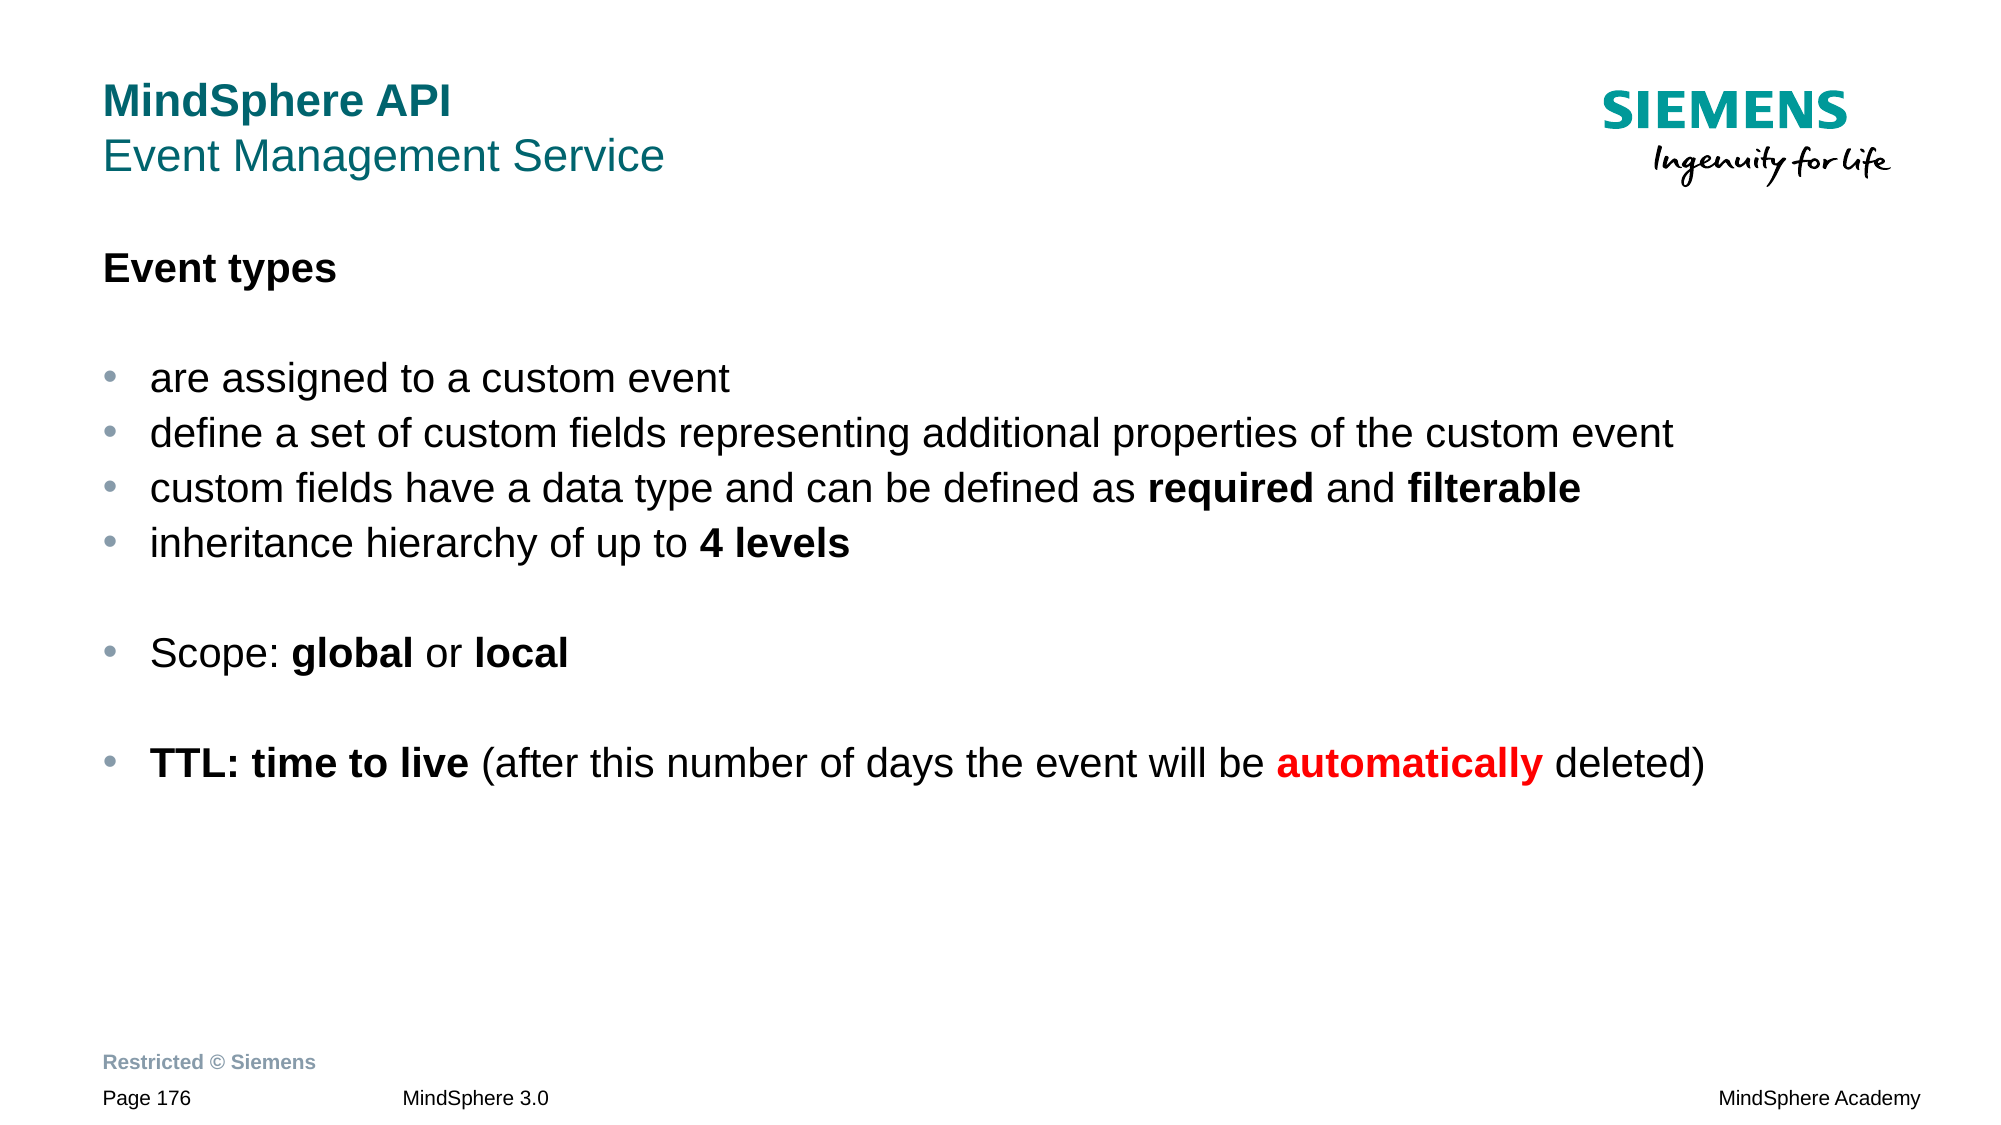

# MindSphere API Event Management Service
Event types

are assigned to a custom event
define a set of custom fields representing additional properties of the custom event
custom fields have a data type and can be defined as required and filterable
inheritance hierarchy of up to 4 levels

Scope: global or local

TTL: time to live (after this number of days the event will be automatically deleted)